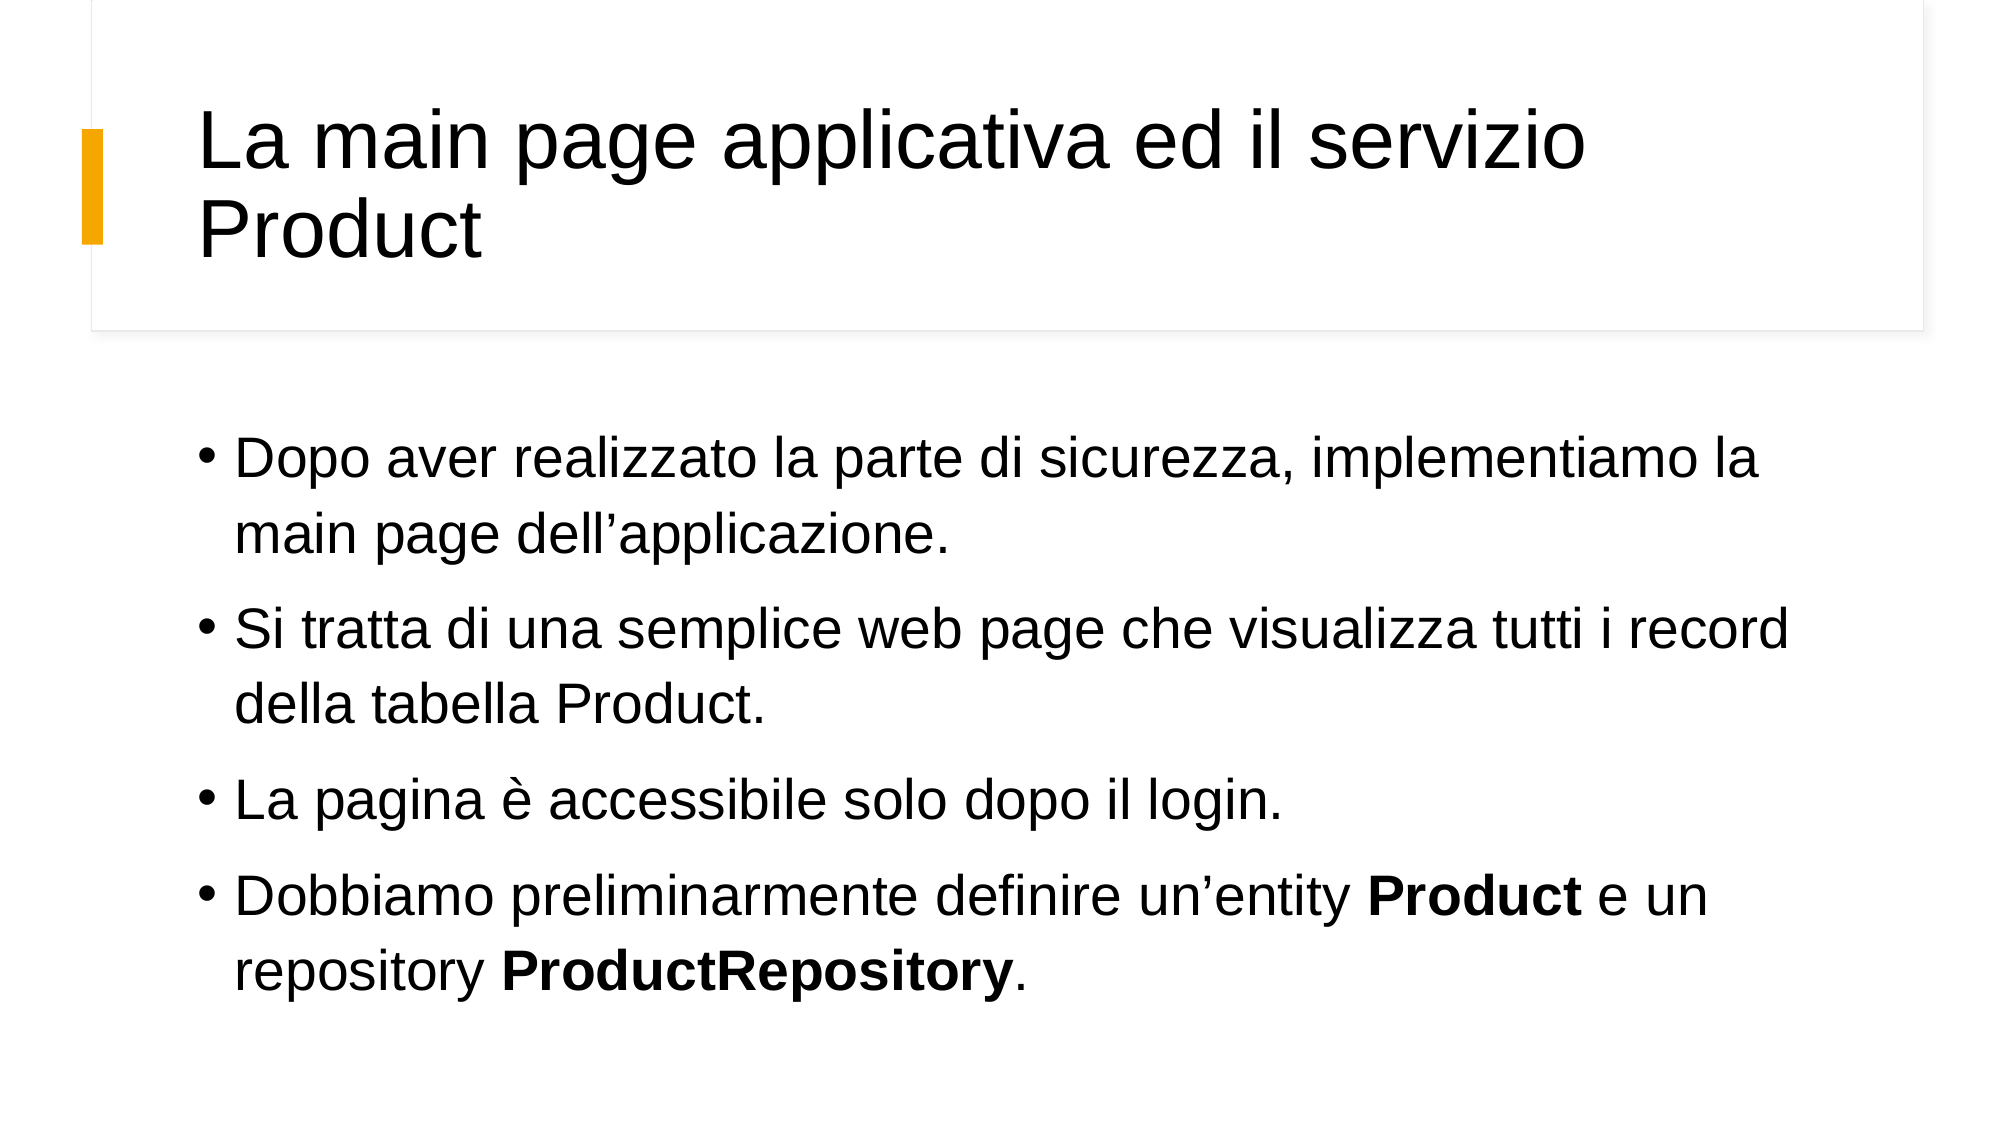

# La main page applicativa ed il servizio Product
Dopo aver realizzato la parte di sicurezza, implementiamo la main page dell’applicazione.
Si tratta di una semplice web page che visualizza tutti i record della tabella Product.
La pagina è accessibile solo dopo il login.
Dobbiamo preliminarmente definire un’entity Product e un repository ProductRepository.